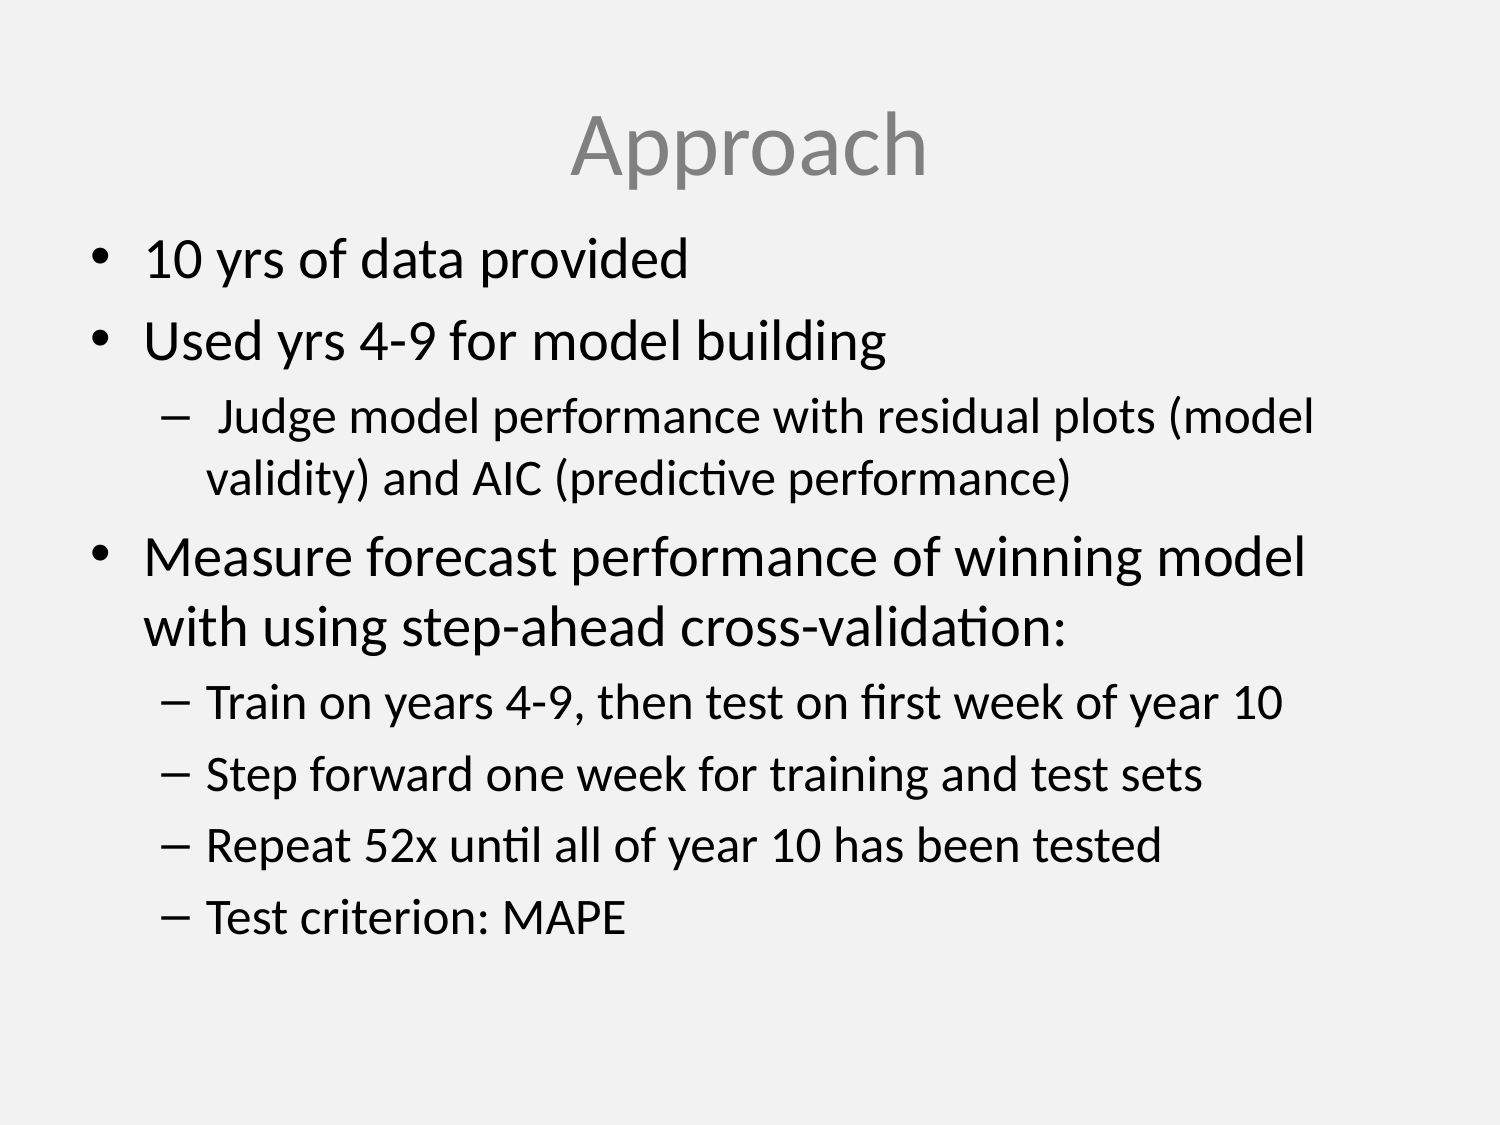

# Approach
10 yrs of data provided
Used yrs 4-9 for model building
 Judge model performance with residual plots (model validity) and AIC (predictive performance)
Measure forecast performance of winning model with using step-ahead cross-validation:
Train on years 4-9, then test on first week of year 10
Step forward one week for training and test sets
Repeat 52x until all of year 10 has been tested
Test criterion: MAPE